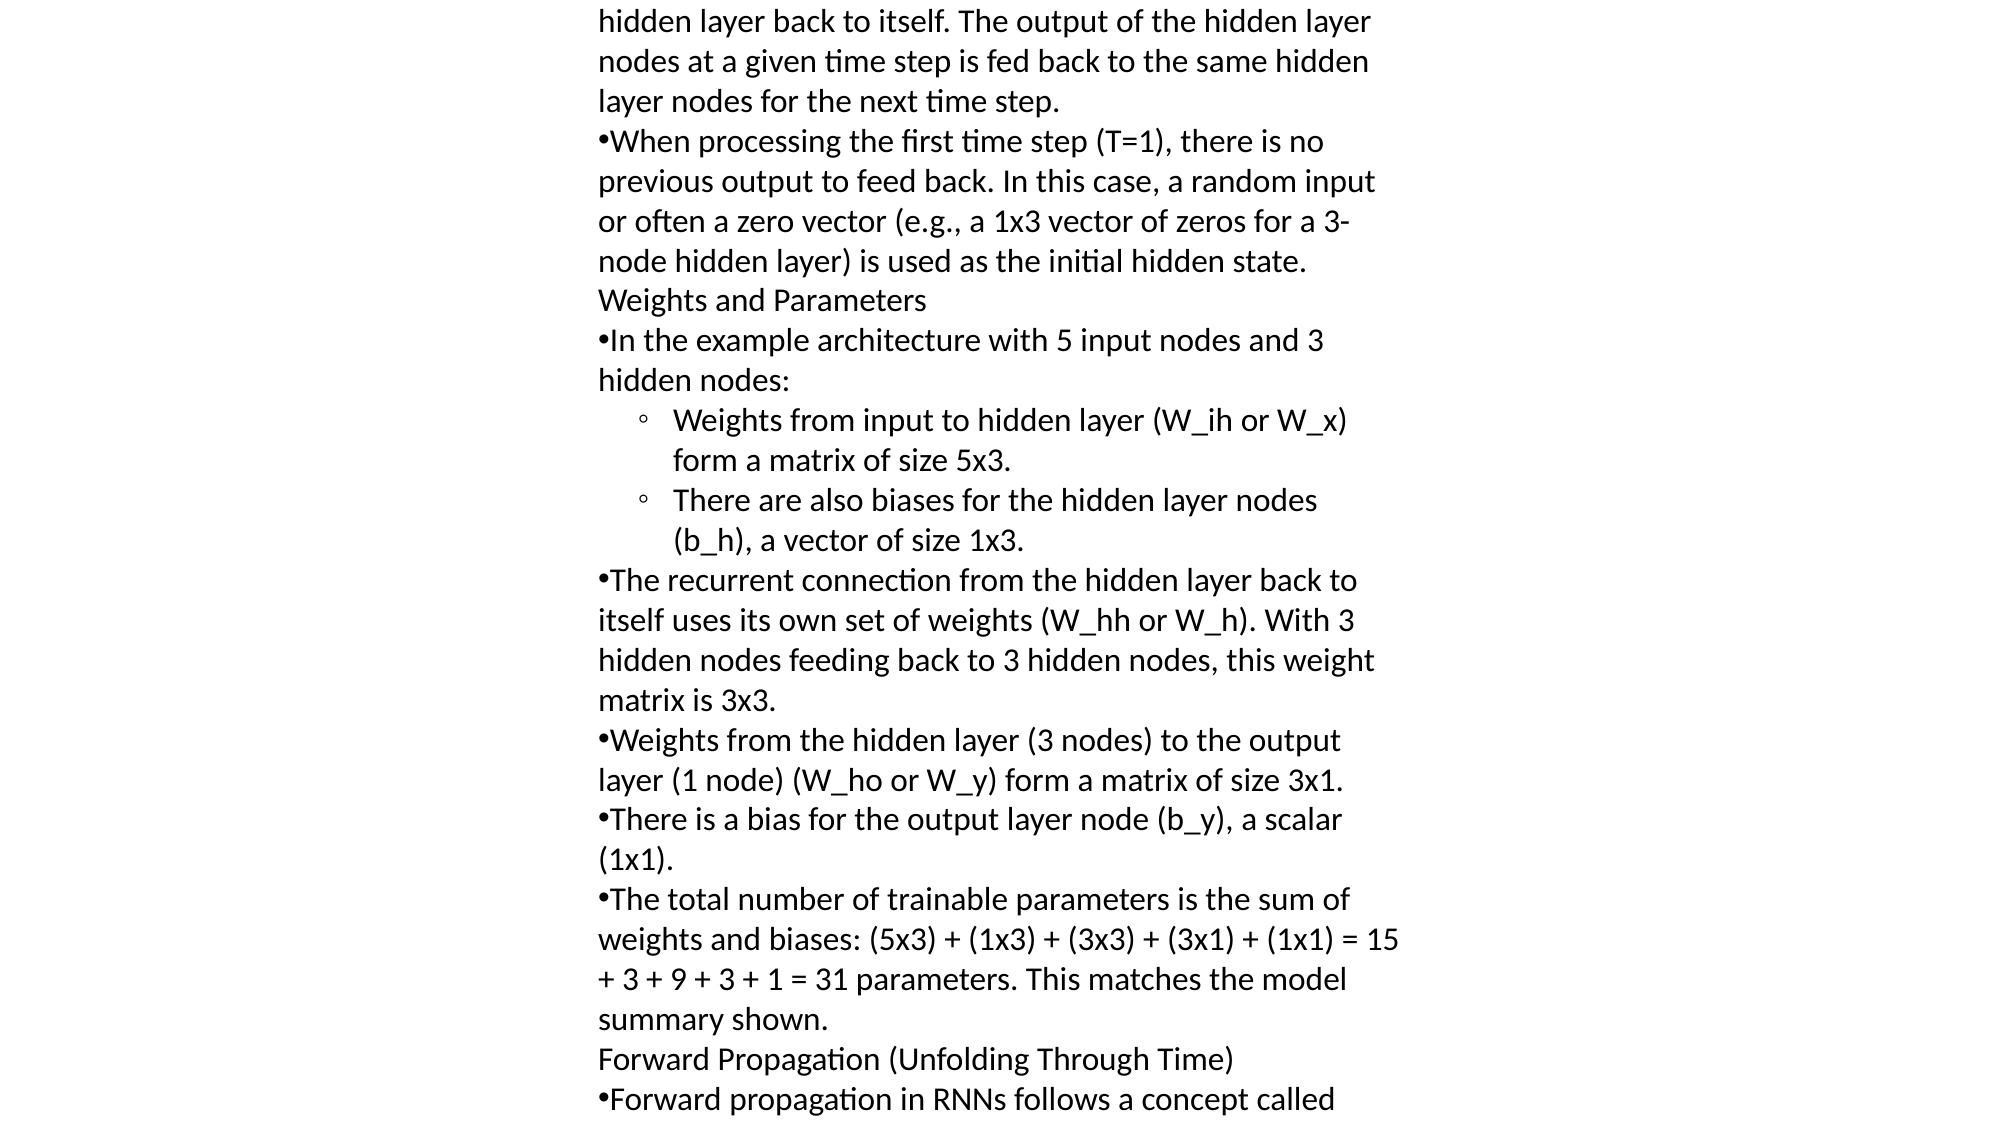

Here are detailed notes on Recurrent Neural Networks (RNNs) based on the provided sources:
Need for Recurrent Neural Networks (RNNs)
RNNs are necessary when dealing with sequential data.
Traditional neural network architectures like ANNs and CNNs do not work well with sequential data.
There are two main reasons why ANNs are not suitable for sequential data:
Variable Input Length: Sequential data can be of any length. ANNs generally work with fixed input sizes. For example, movie reviews have varying numbers of words, which is problematic for ANNs. Using ANNs with varying lengths would require defining a maximum length and padding, which leads to increased computation costs and is not logical.
Sequence Meaning: Sequences contain inherent meaning where later elements depend on earlier ones. Reading a sentence requires keeping previous words in mind to process the current word. ANNs process input all at once, losing the sequential information hidden within the data.
RNNs are a special class of neural networks with a memory feature, allowing them to remember past inputs. This makes them work well with sequential data.
Input Data Format for RNNs
Data is typically input into an RNN in the form of Time Steps × Input Features.
For problems like sentiment analysis of movie reviews, the input is a sequence of words.
To feed words into a machine learning model, they must be represented numerically, for example, using vectors.
If a vocabulary consists of 5 words (e.g., "movie", "is", "good", "bad", "not"), each word can be represented by a 5-number vector (e.g., one-hot encoding). This means the number of input features is 5.
A review like "movie is good" has 3 words. When processing this review with an RNN, you send one word at a time.
Sending the first word is referred to as Time = 1, the second word as Time = 2, and so on.
A review with 3 words will have 3 time steps.
Therefore, the shape of the input data for a single review with 3 words, where each word is represented by a 5-number vector, would be 3 (Time Steps) × 5 (Input Features).
When processing multiple reviews together in a batch, the data shape in the tf.keras.layers.SimpleRNN class would be Batch Size × Time Steps × Input Features. The Time Steps would be the maximum number of words in any review in the batch.
RNN Architecture and Differences from ANNs
An RNN architecture is very similar to an ANN but with two key differences.
Like an ANN, an RNN has an input layer, one or multiple hidden layers, and an output layer.
First difference: Unlike ANNs where the entire input is fed at once, in RNNs, the input is sent one by one based on time. For a movie review, you send the first word vector at T=1, then the second at T=2, and the third at T=3.
Second difference: ANNs are feed-forward neural networks, meaning information flows only from input to output. RNNs are not purely feed-forward; they have a concept of state. The hidden layer in an RNN sends a feedback connection back. This connection is the biggest difference and what makes an RNN an RNN.
Detailed Architecture Example (Sentiment Analysis)
Using the sentiment analysis example with a 5-word vocabulary, the input layer would have 5 nodes because each word is represented by 5 numbers.
The example architecture uses a hidden layer with 3 nodes. This number can be varied.
The connections between the input layer (5 nodes) and the hidden layer (3 nodes) are fully connected, similar to an ANN.
There is also an output layer. For binary sentiment analysis (positive/negative), the output layer has 1 node.
The activation function for the output layer in this binary classification case is Sigmoid. If it were multi-class classification, it would be Softmax; for regression, it could be Linear.
The crucial part is the recurrent connection from the hidden layer back to itself. The output of the hidden layer nodes at a given time step is fed back to the same hidden layer nodes for the next time step.
When processing the first time step (T=1), there is no previous output to feed back. In this case, a random input or often a zero vector (e.g., a 1x3 vector of zeros for a 3-node hidden layer) is used as the initial hidden state.
Weights and Parameters
In the example architecture with 5 input nodes and 3 hidden nodes:
Weights from input to hidden layer (W_ih or W_x) form a matrix of size 5x3.
There are also biases for the hidden layer nodes (b_h), a vector of size 1x3.
The recurrent connection from the hidden layer back to itself uses its own set of weights (W_hh or W_h). With 3 hidden nodes feeding back to 3 hidden nodes, this weight matrix is 3x3.
Weights from the hidden layer (3 nodes) to the output layer (1 node) (W_ho or W_y) form a matrix of size 3x1.
There is a bias for the output layer node (b_y), a scalar (1x1).
The total number of trainable parameters is the sum of weights and biases: (5x3) + (1x3) + (3x3) + (3x1) + (1x1) = 15 + 3 + 9 + 3 + 1 = 31 parameters. This matches the model summary shown.
Forward Propagation (Unfolding Through Time)
Forward propagation in RNNs follows a concept called unfolding through time.
The recurrent layer acts like a loop.
At Time = 1 (T=1):
The first word vector (X11 in the notation) is the input. It has a shape of 1x5.
This input (X11) is multiplied by the input-to-hidden weight matrix (W_x or W_ih).
A "previous output" (h0) from the hidden layer is also an input. Since this is the first step, h0 is typically initialised as a zero vector (e.g., 1x3 zeros).
h0 is multiplied by the hidden-to-hidden weight matrix (W_h or W_hh).
The results of both multiplications are added together.
This sum is then passed through an activation function (e.g., TanH, ReLU). This gives the output of the hidden layer at T=1 (let's call it h1).
This hidden output (h1) can then be used to calculate the final output for this time step.
h1 (shape 1x3) is multiplied by the hidden-to-output weight matrix (W_y or W_ho) (shape 3x1).
A bias for the output layer (b_y) is added.
This result is passed through the output activation function (Sigmoid in the example) to get the final output for T=1 (y1).
The hidden layer output h1 is also fed back as an input for the next time step (T=2).
At Time = 2 (T=2):
The second word vector (X12) is the current input.
The hidden output from the previous step (h1) is also an input.
X12 is multiplied by W_x.
h1 is multiplied by W_h.
These weighted inputs are added.
The sum goes through the hidden layer activation function to produce the current hidden output (h2).
h2 is used to calculate the final output for T=2 (y2) by multiplying with W_y, adding b_y, and applying the output activation.
h2 is fed back as input for the next step (T=3).
This process continues for all time steps (words in the review).
At the last time step (e.g., T=3 for a 3-word review), the hidden output (h3) is calculated based on the last word (X13) and the previous hidden output (h2).
The final output for the entire sequence is typically taken from the last time step's output (y3).
Note that in a simple RNN, you are reusing the same weights (W_x, W_h, W_y, b_h, b_y) across all time steps. This is called parameter sharing or weight sharing.
RNNs process the information from the sequence because the output at each step is influenced by the current input and the hidden state carried over from previous steps. The final output incorporates components from earlier steps' hidden outputs. A simple RNN can process information from roughly the previous 10 time steps.
Simplified Representation
An RNN can be imagined as a box that receives two inputs.
The first input is the current input (X_t) at time step t.
The second input is the hidden state from the previous time step (h_{t-1}).
Inside the box, the current input (X_t) is dot-producted with its weight matrix (W_x), and the previous hidden state (h_{t-1}) is dot-producted with its weight matrix (W_h).
These two results are added, along with the hidden layer bias (b_h).
This sum is then passed through a hidden layer activation function (e.g., TanH) to produce the current hidden state (h_t).
The current hidden state (h_t) is dot-producted with the output weight matrix (W_y), the output bias (b_y) is added, and this is passed through the output activation function (e.g., Sigmoid for binary classification) to get the final output for the current time step (y_t).
The current hidden state (h_t) becomes the previous hidden state for the next time step (h_{t-1} in the next cycle).
Next Steps
The next video will discuss backpropagation in RNNs.